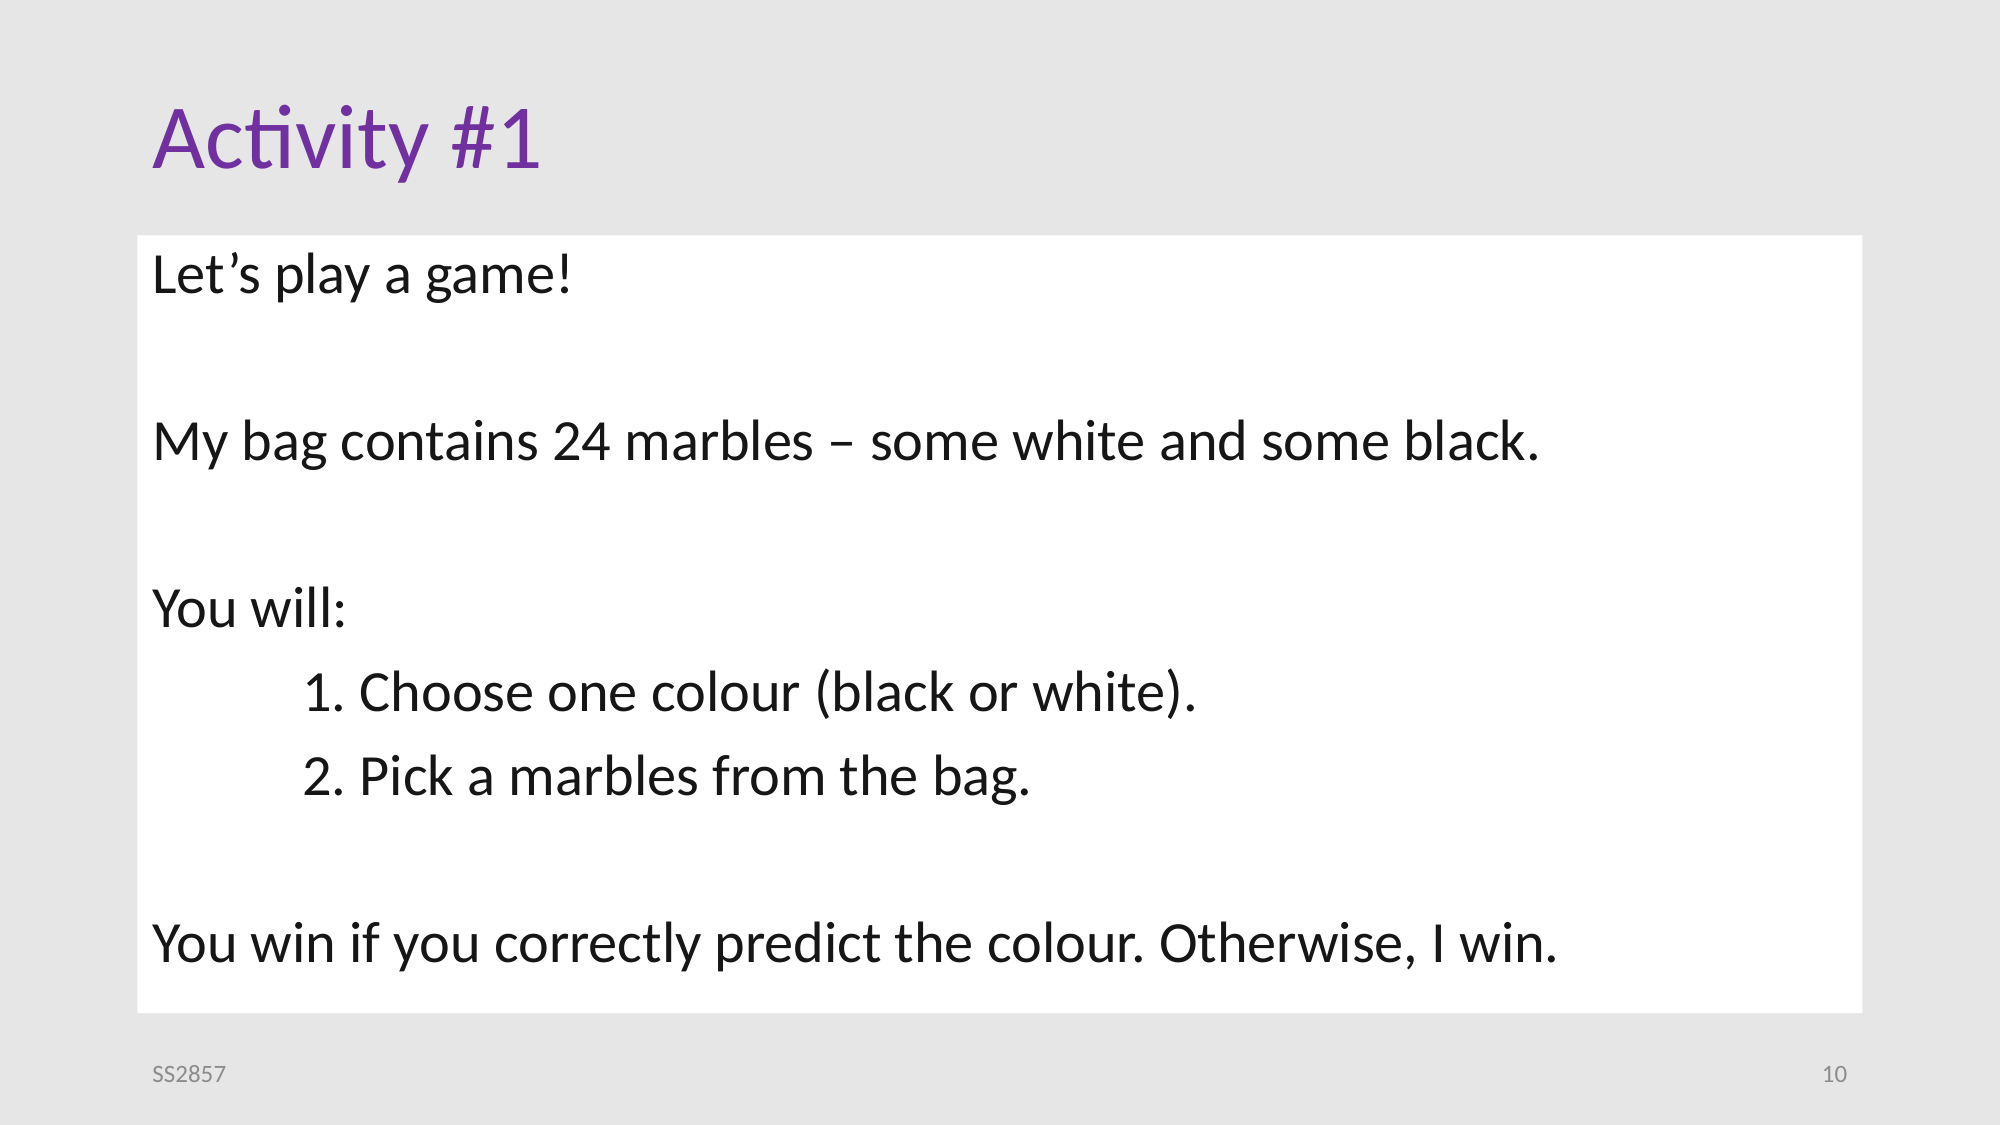

# Activity #1
Let’s play a game!

My bag contains 24 marbles – some white and some black.

You will:
	1. Choose one colour (black or white).
	2. Pick a marbles from the bag.

You win if you correctly predict the colour. Otherwise, I win.
SS2857

10